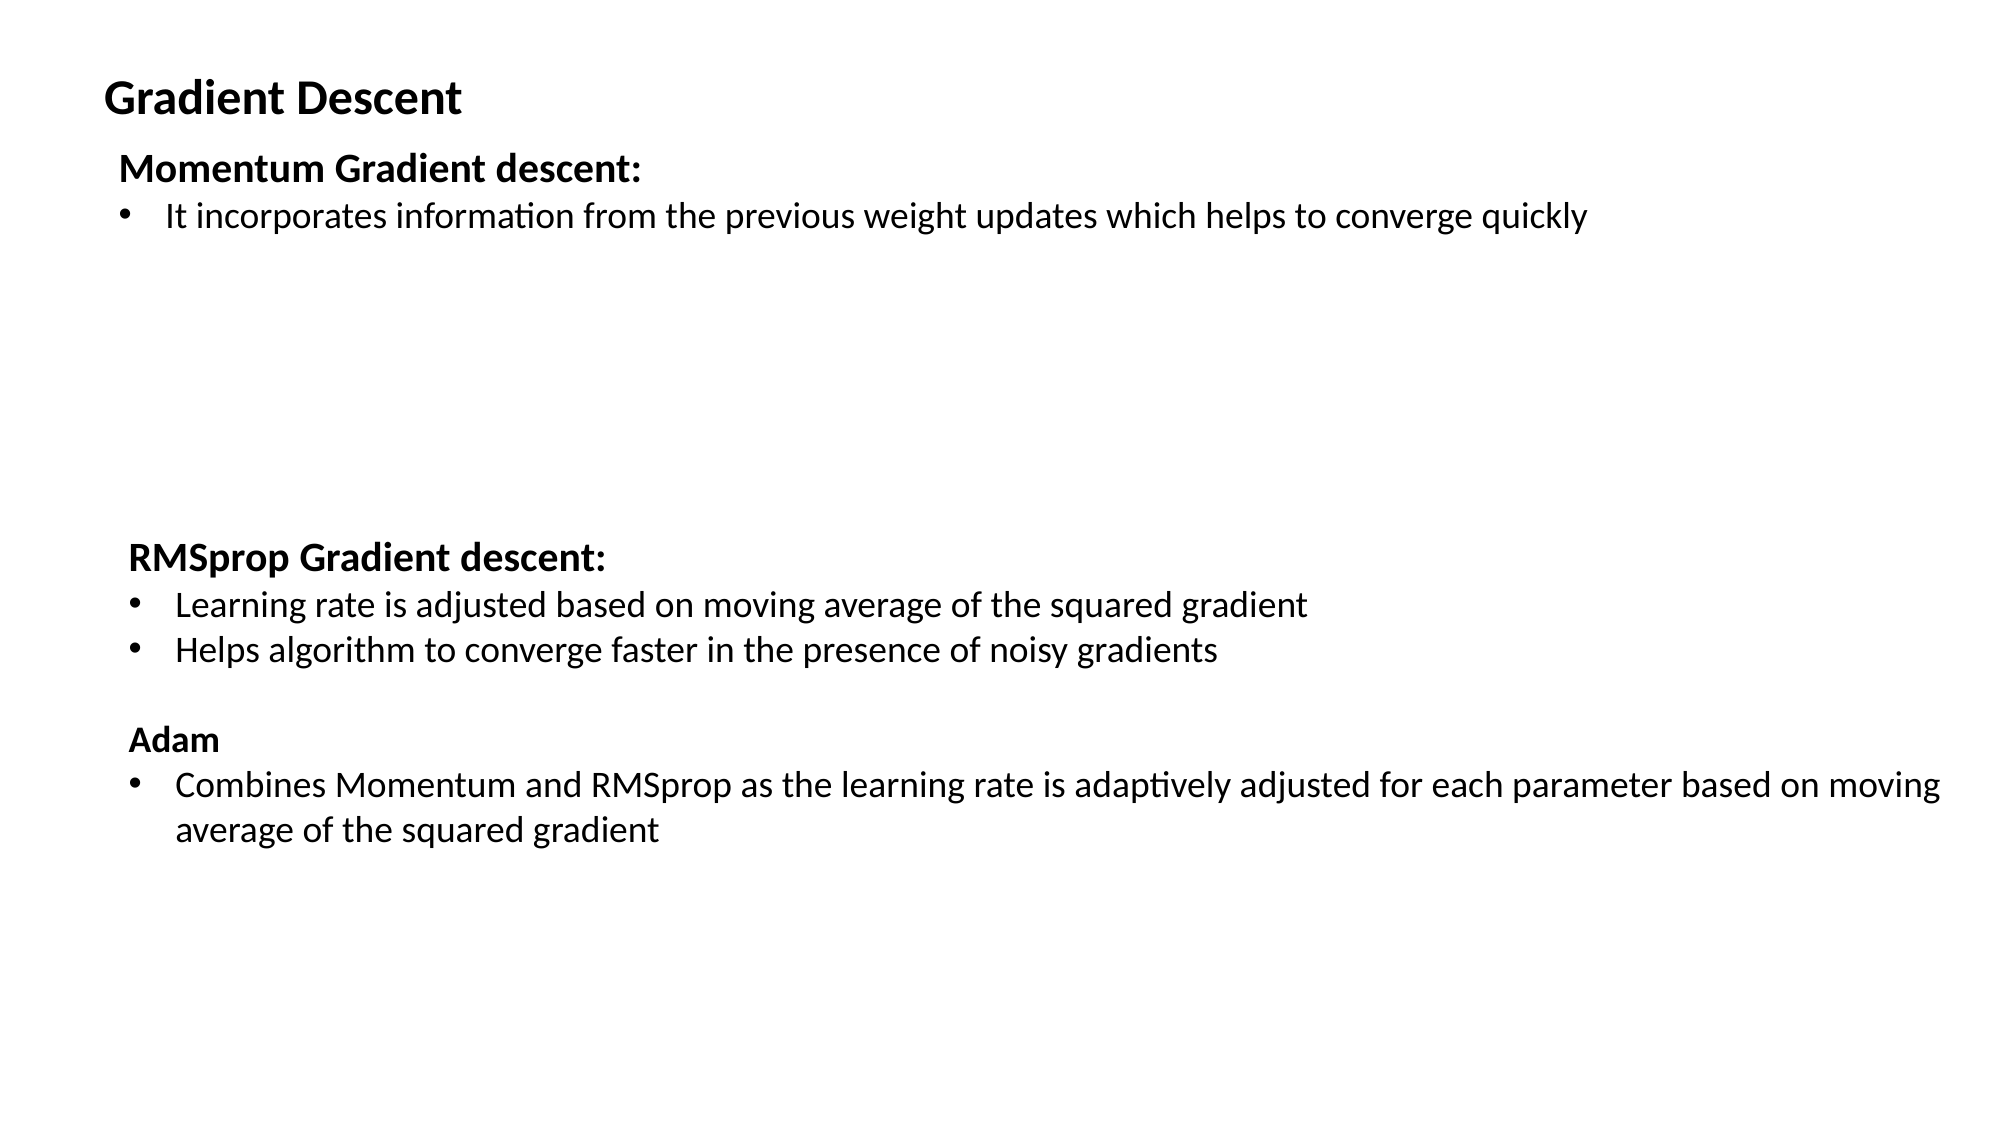

Gradient Descent
Momentum Gradient descent:
It incorporates information from the previous weight updates which helps to converge quickly

RMSprop Gradient descent:
Learning rate is adjusted based on moving average of the squared gradient
Helps algorithm to converge faster in the presence of noisy gradients

Adam
Combines Momentum and RMSprop as the learning rate is adaptively adjusted for each parameter based on moving average of the squared gradient